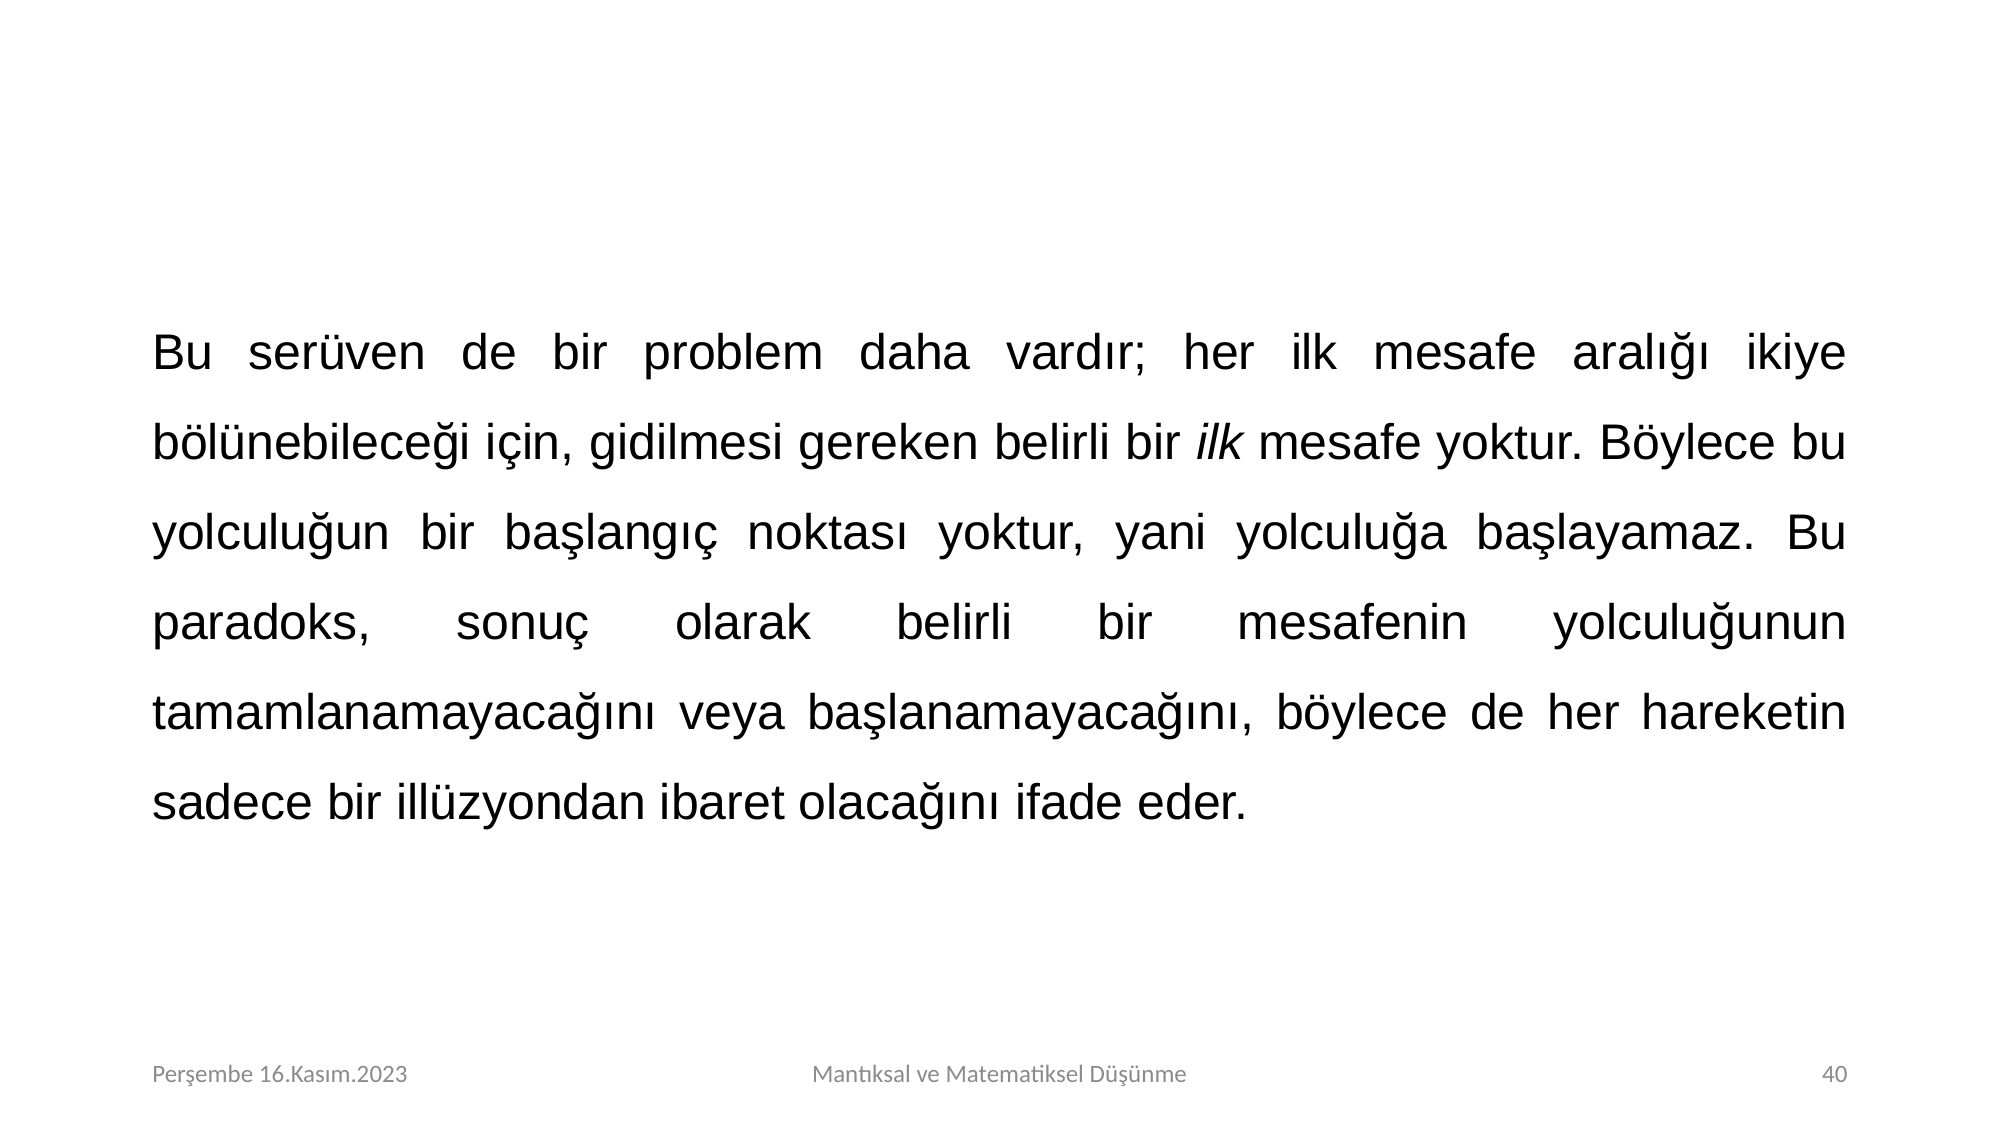

Bu serüven de bir problem daha vardır; her ilk mesafe aralığı ikiye bölünebileceği için, gidilmesi gereken belirli bir ilk mesafe yoktur. Böylece bu yolculuğun bir başlangıç noktası yoktur, yani yolculuğa başlayamaz. Bu paradoks, sonuç olarak belirli bir mesafenin yolculuğunun tamamlanamayacağını veya başlanamayacağını, böylece de her hareketin sadece bir illüzyondan ibaret olacağını ifade eder.
# Perşembe 16.Kasım.2023
Mantıksal ve Matematiksel Düşünme
40